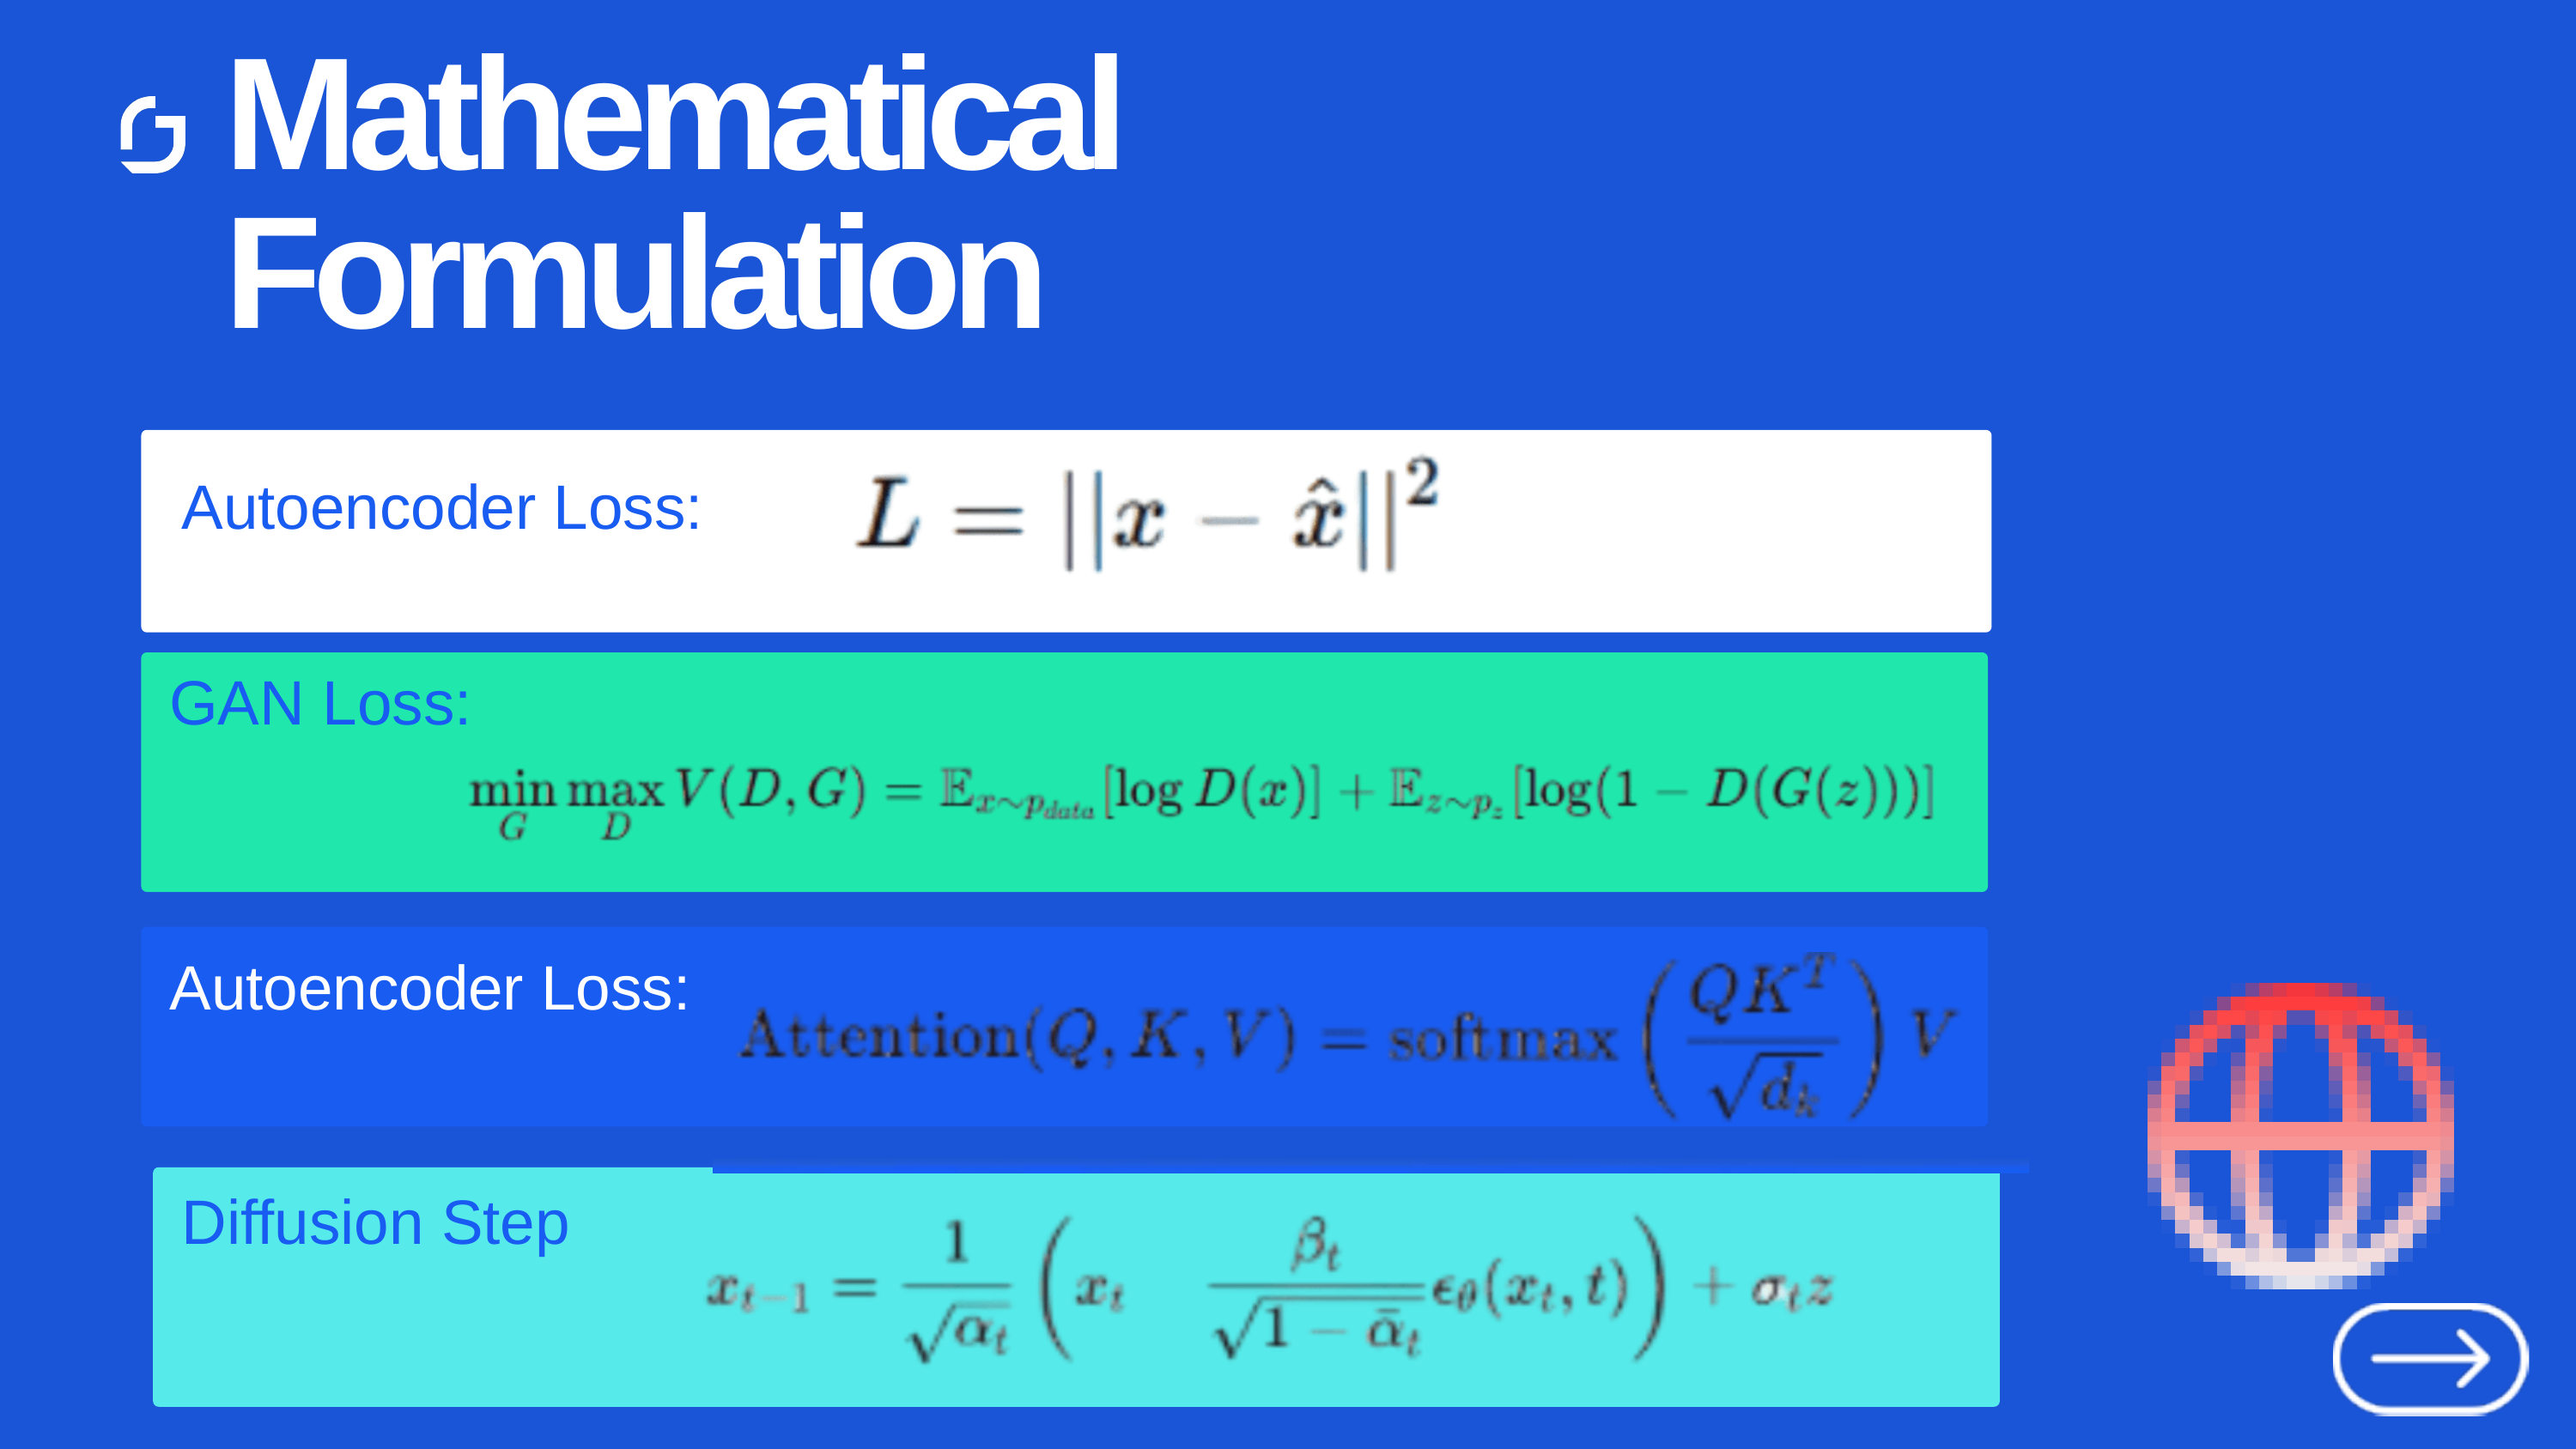

Mathematical Formulation

Autoencoder Loss:

GAN Loss:

Autoencoder Loss:

Diffusion Step